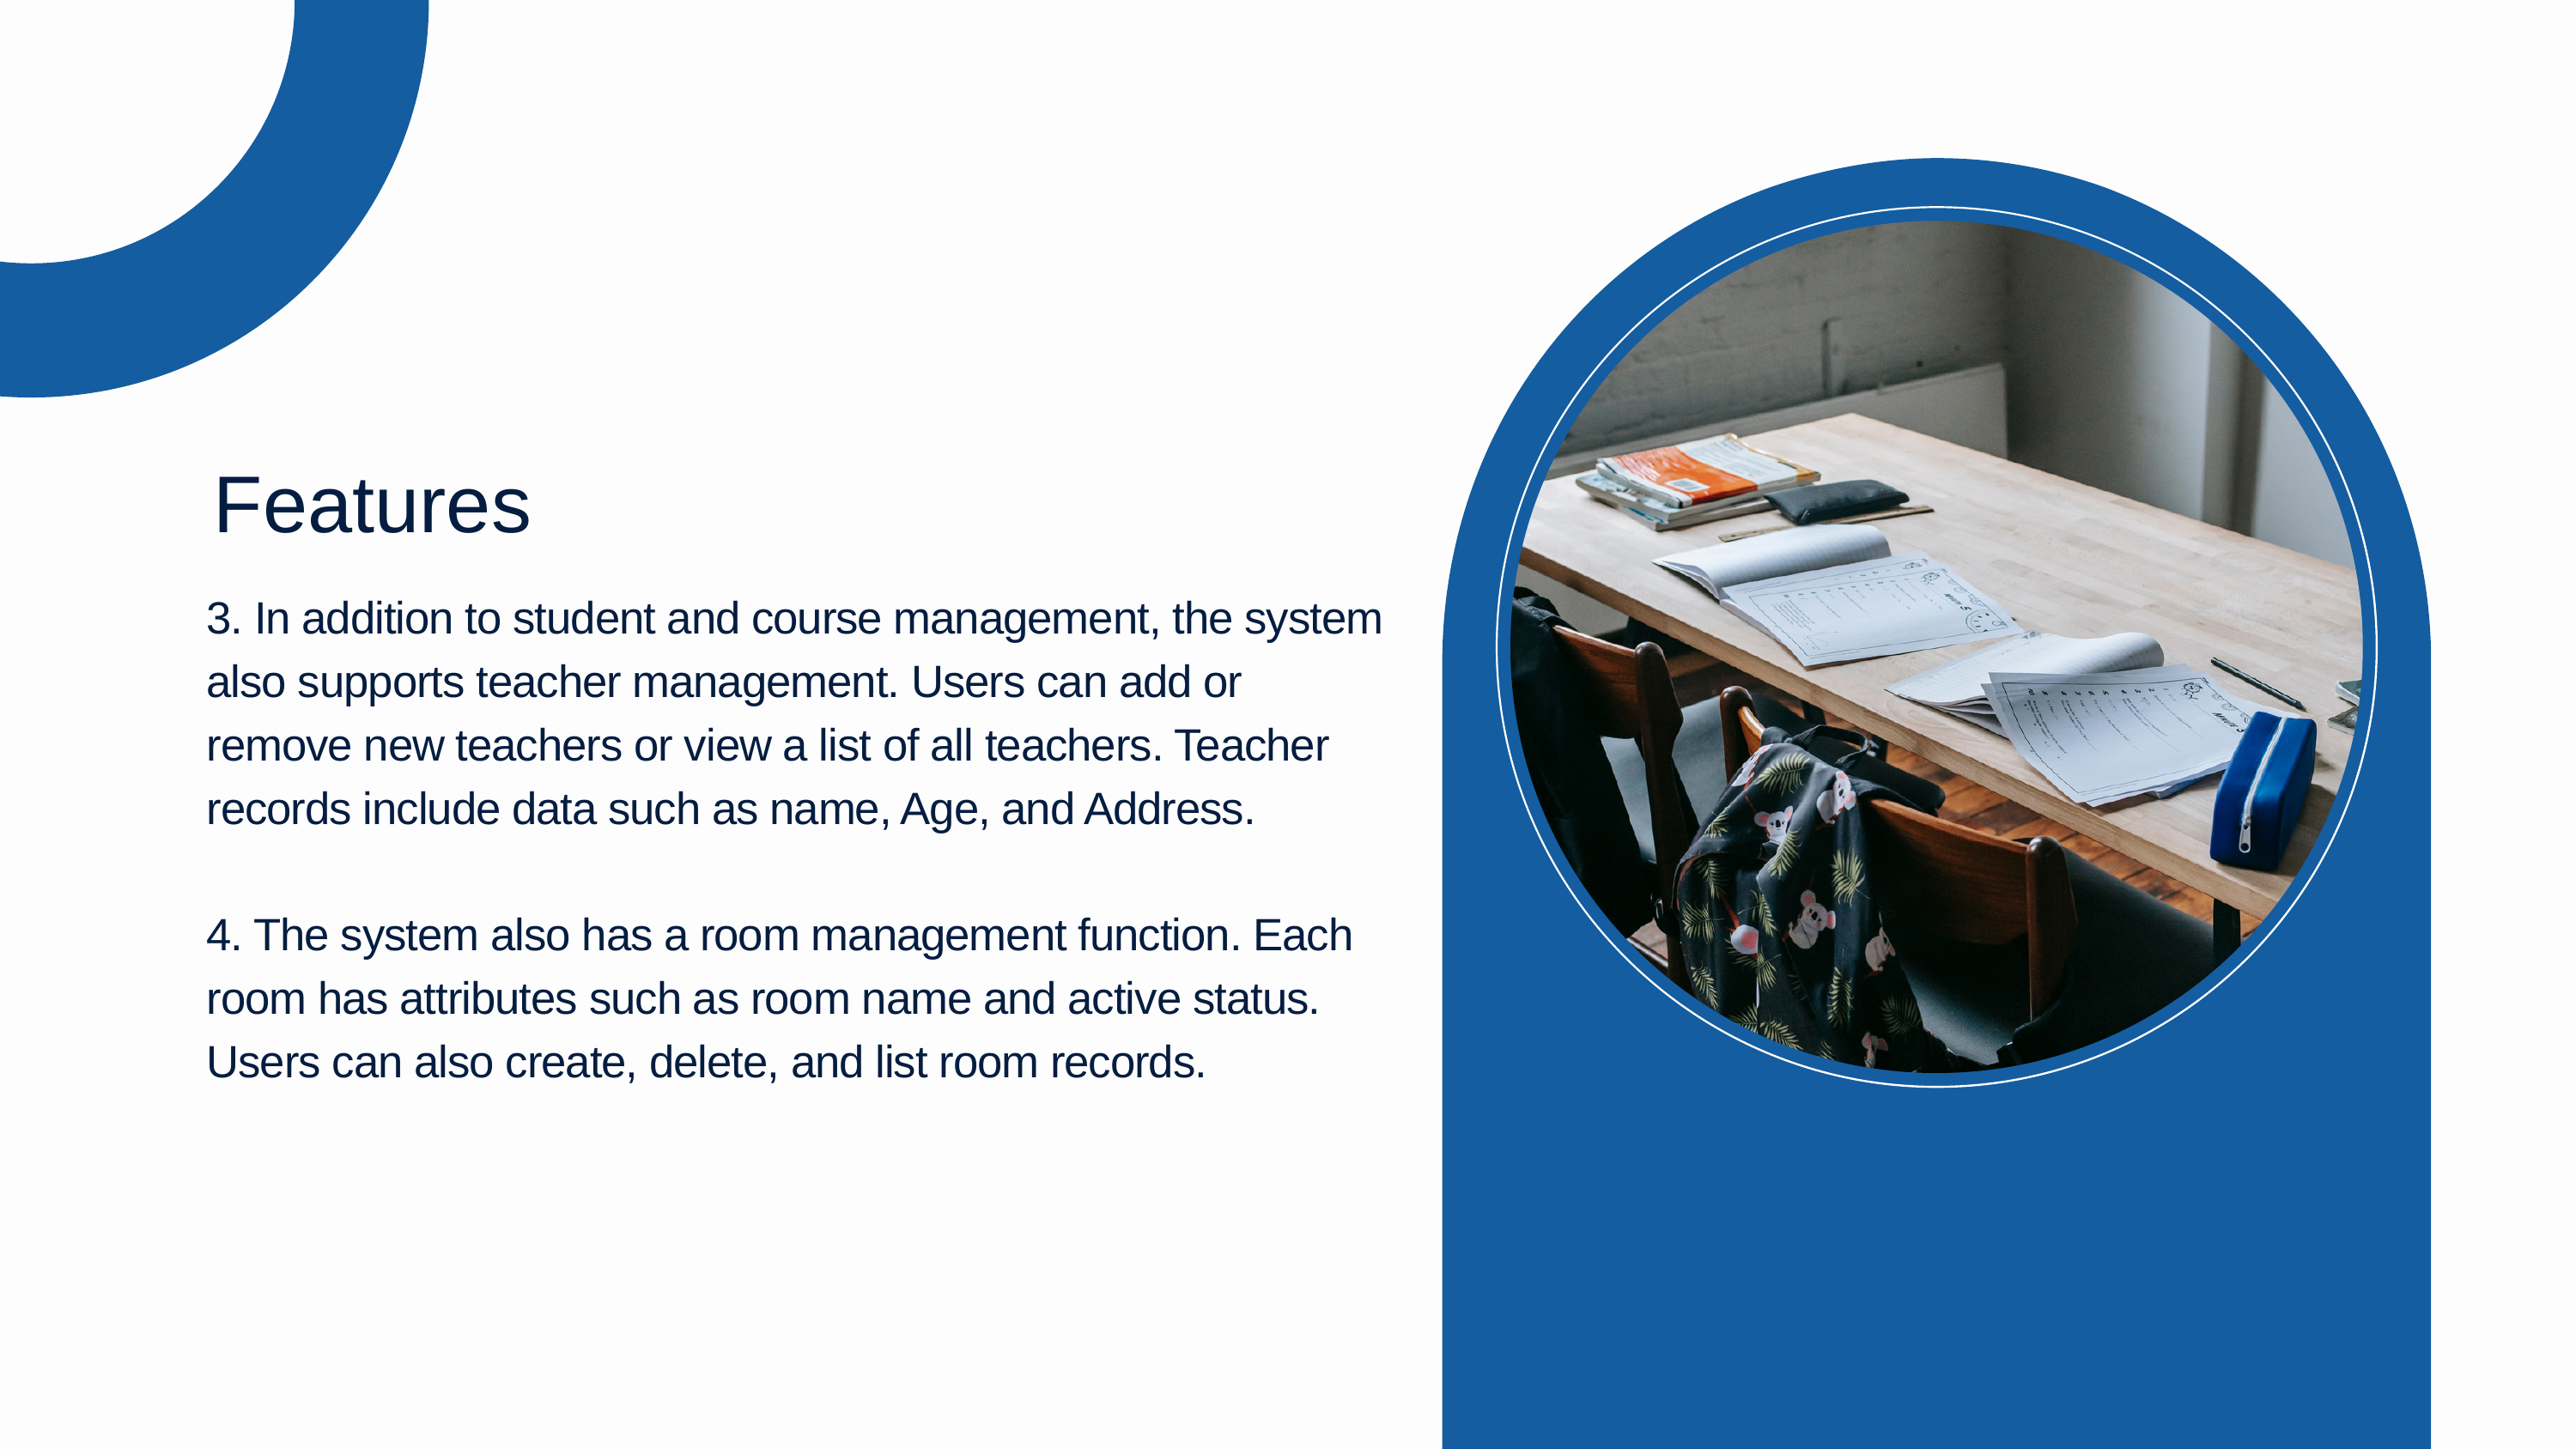

Features
3. In addition to student and course management, the system also supports teacher management. Users can add or remove new teachers or view a list of all teachers. Teacher records include data such as name, Age, and Address.

4. The system also has a room management function. Each room has attributes such as room name and active status. Users can also create, delete, and list room records.